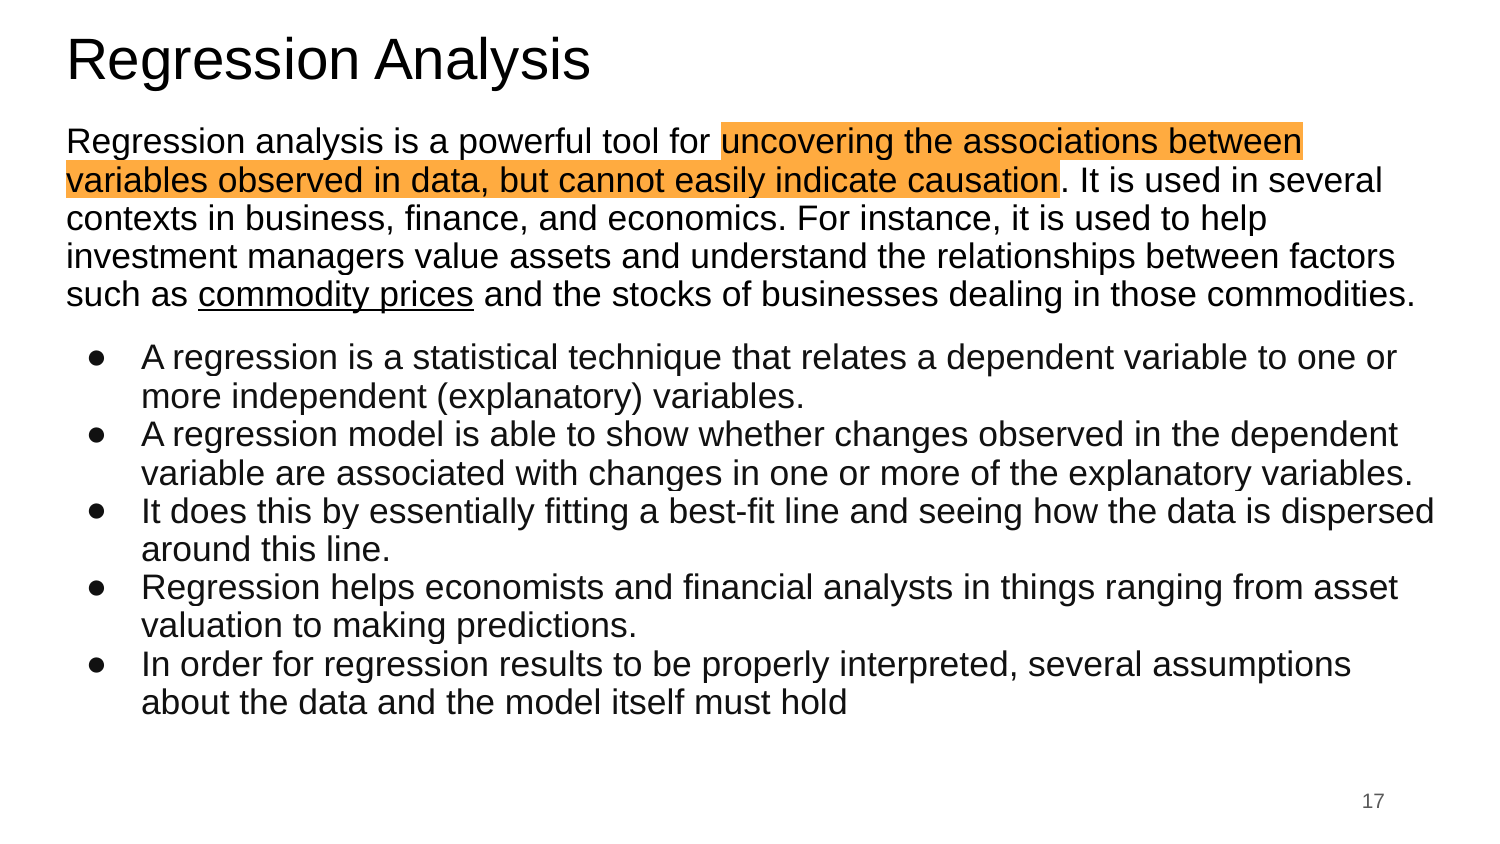

# Regression Analysis
Regression analysis is a powerful tool for uncovering the associations between variables observed in data, but cannot easily indicate causation. It is used in several contexts in business, finance, and economics. For instance, it is used to help investment managers value assets and understand the relationships between factors such as commodity prices and the stocks of businesses dealing in those commodities.
A regression is a statistical technique that relates a dependent variable to one or more independent (explanatory) variables.
A regression model is able to show whether changes observed in the dependent variable are associated with changes in one or more of the explanatory variables.
It does this by essentially fitting a best-fit line and seeing how the data is dispersed around this line.
Regression helps economists and financial analysts in things ranging from asset valuation to making predictions.
In order for regression results to be properly interpreted, several assumptions about the data and the model itself must hold
17